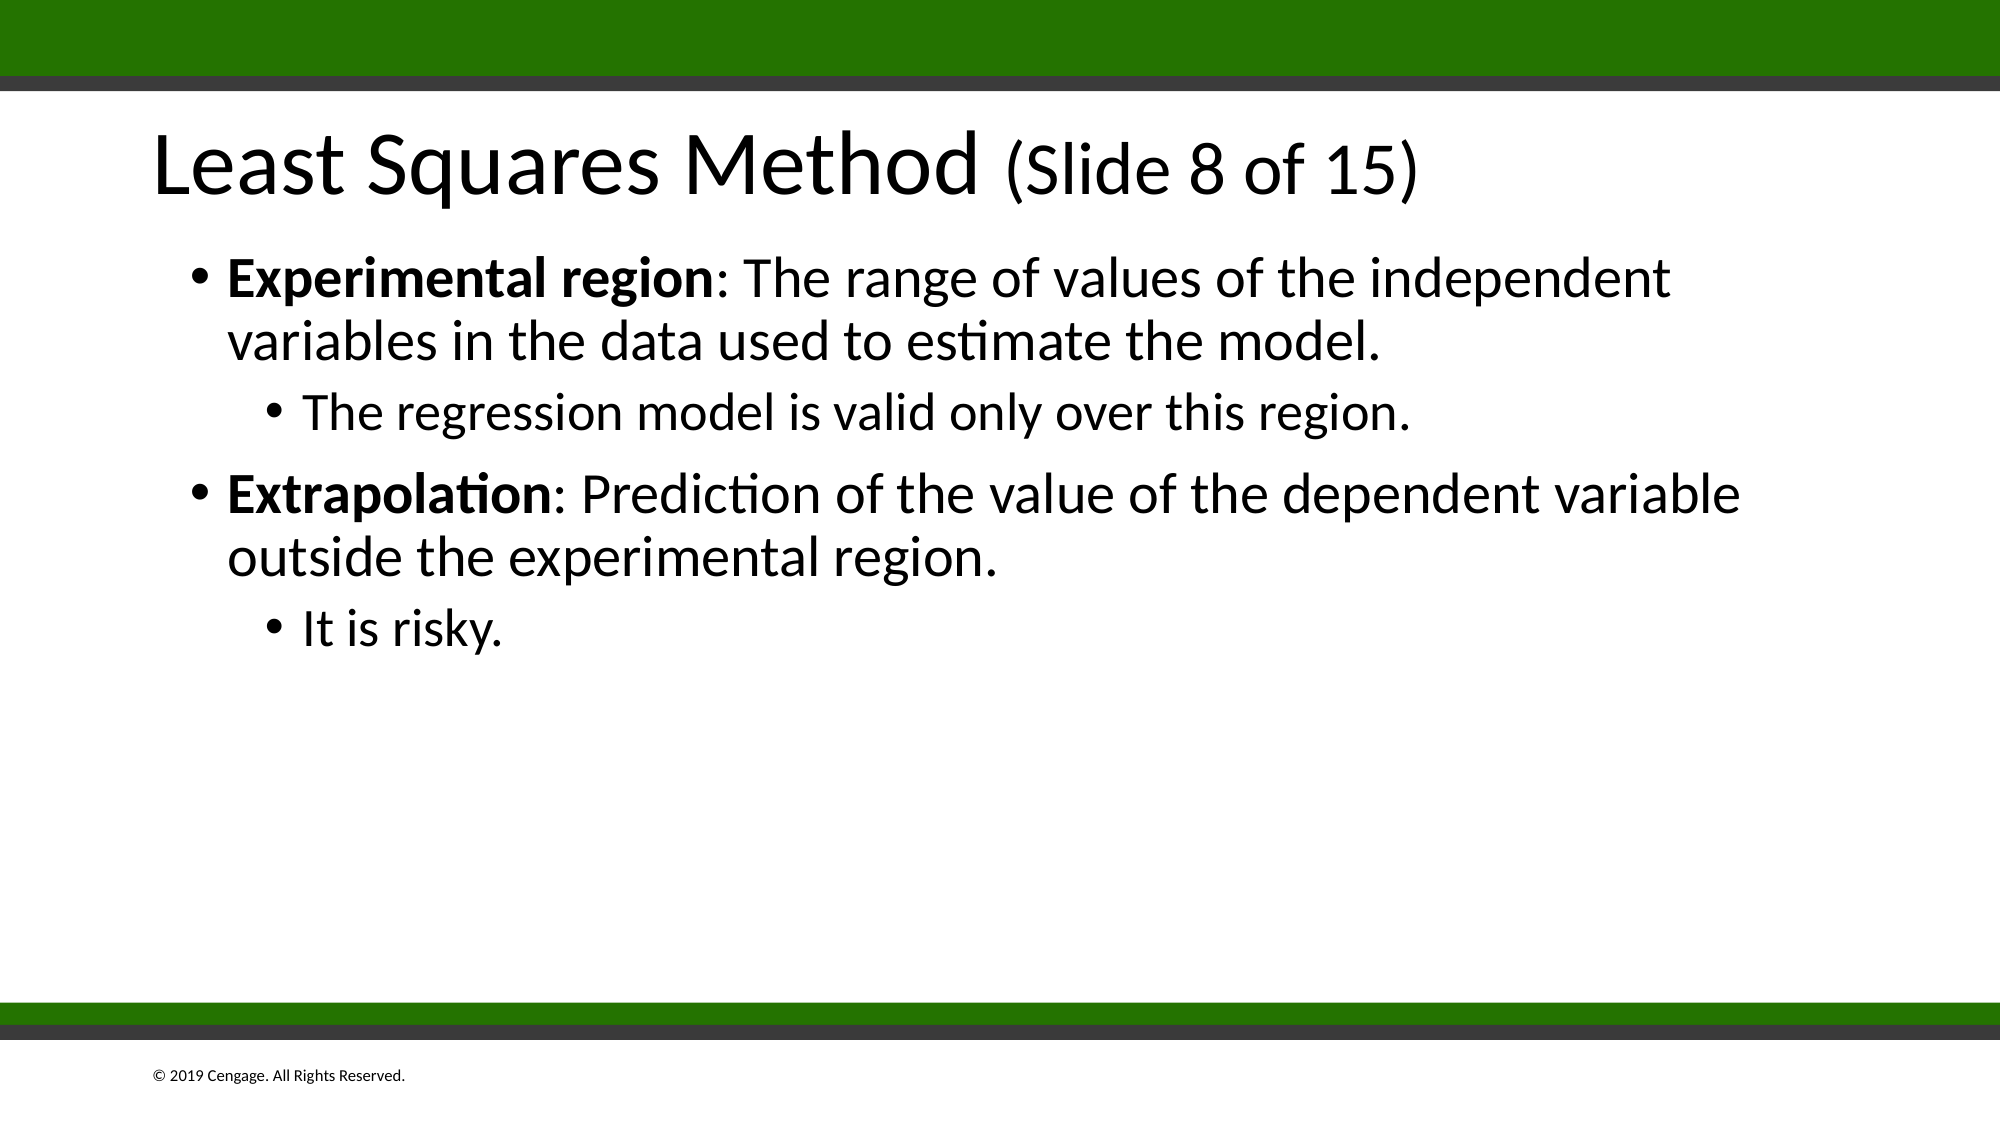

# Least Squares Method (Slide 8 of 15)
Experimental region: The range of values of the independent variables in the data used to estimate the model.
The regression model is valid only over this region.
Extrapolation: Prediction of the value of the dependent variable outside the experimental region.
It is risky.